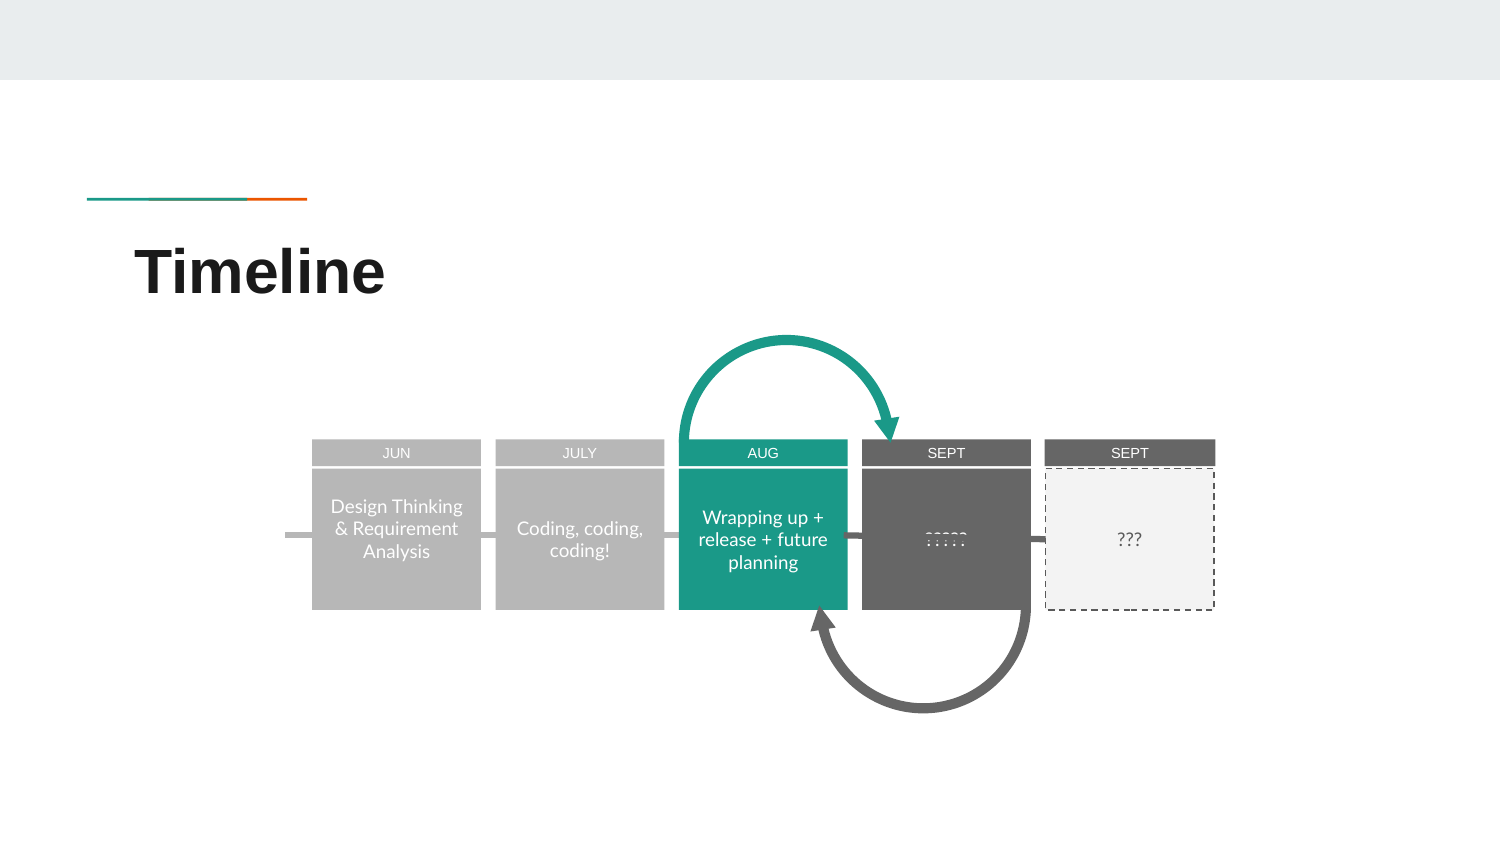

# Timeline

JUN
Design Thinking & Requirement Analysis

JULY
Coding, coding, coding!
AUG
Wrapping up + release + future planning
SEPT
?????
SEPT
???